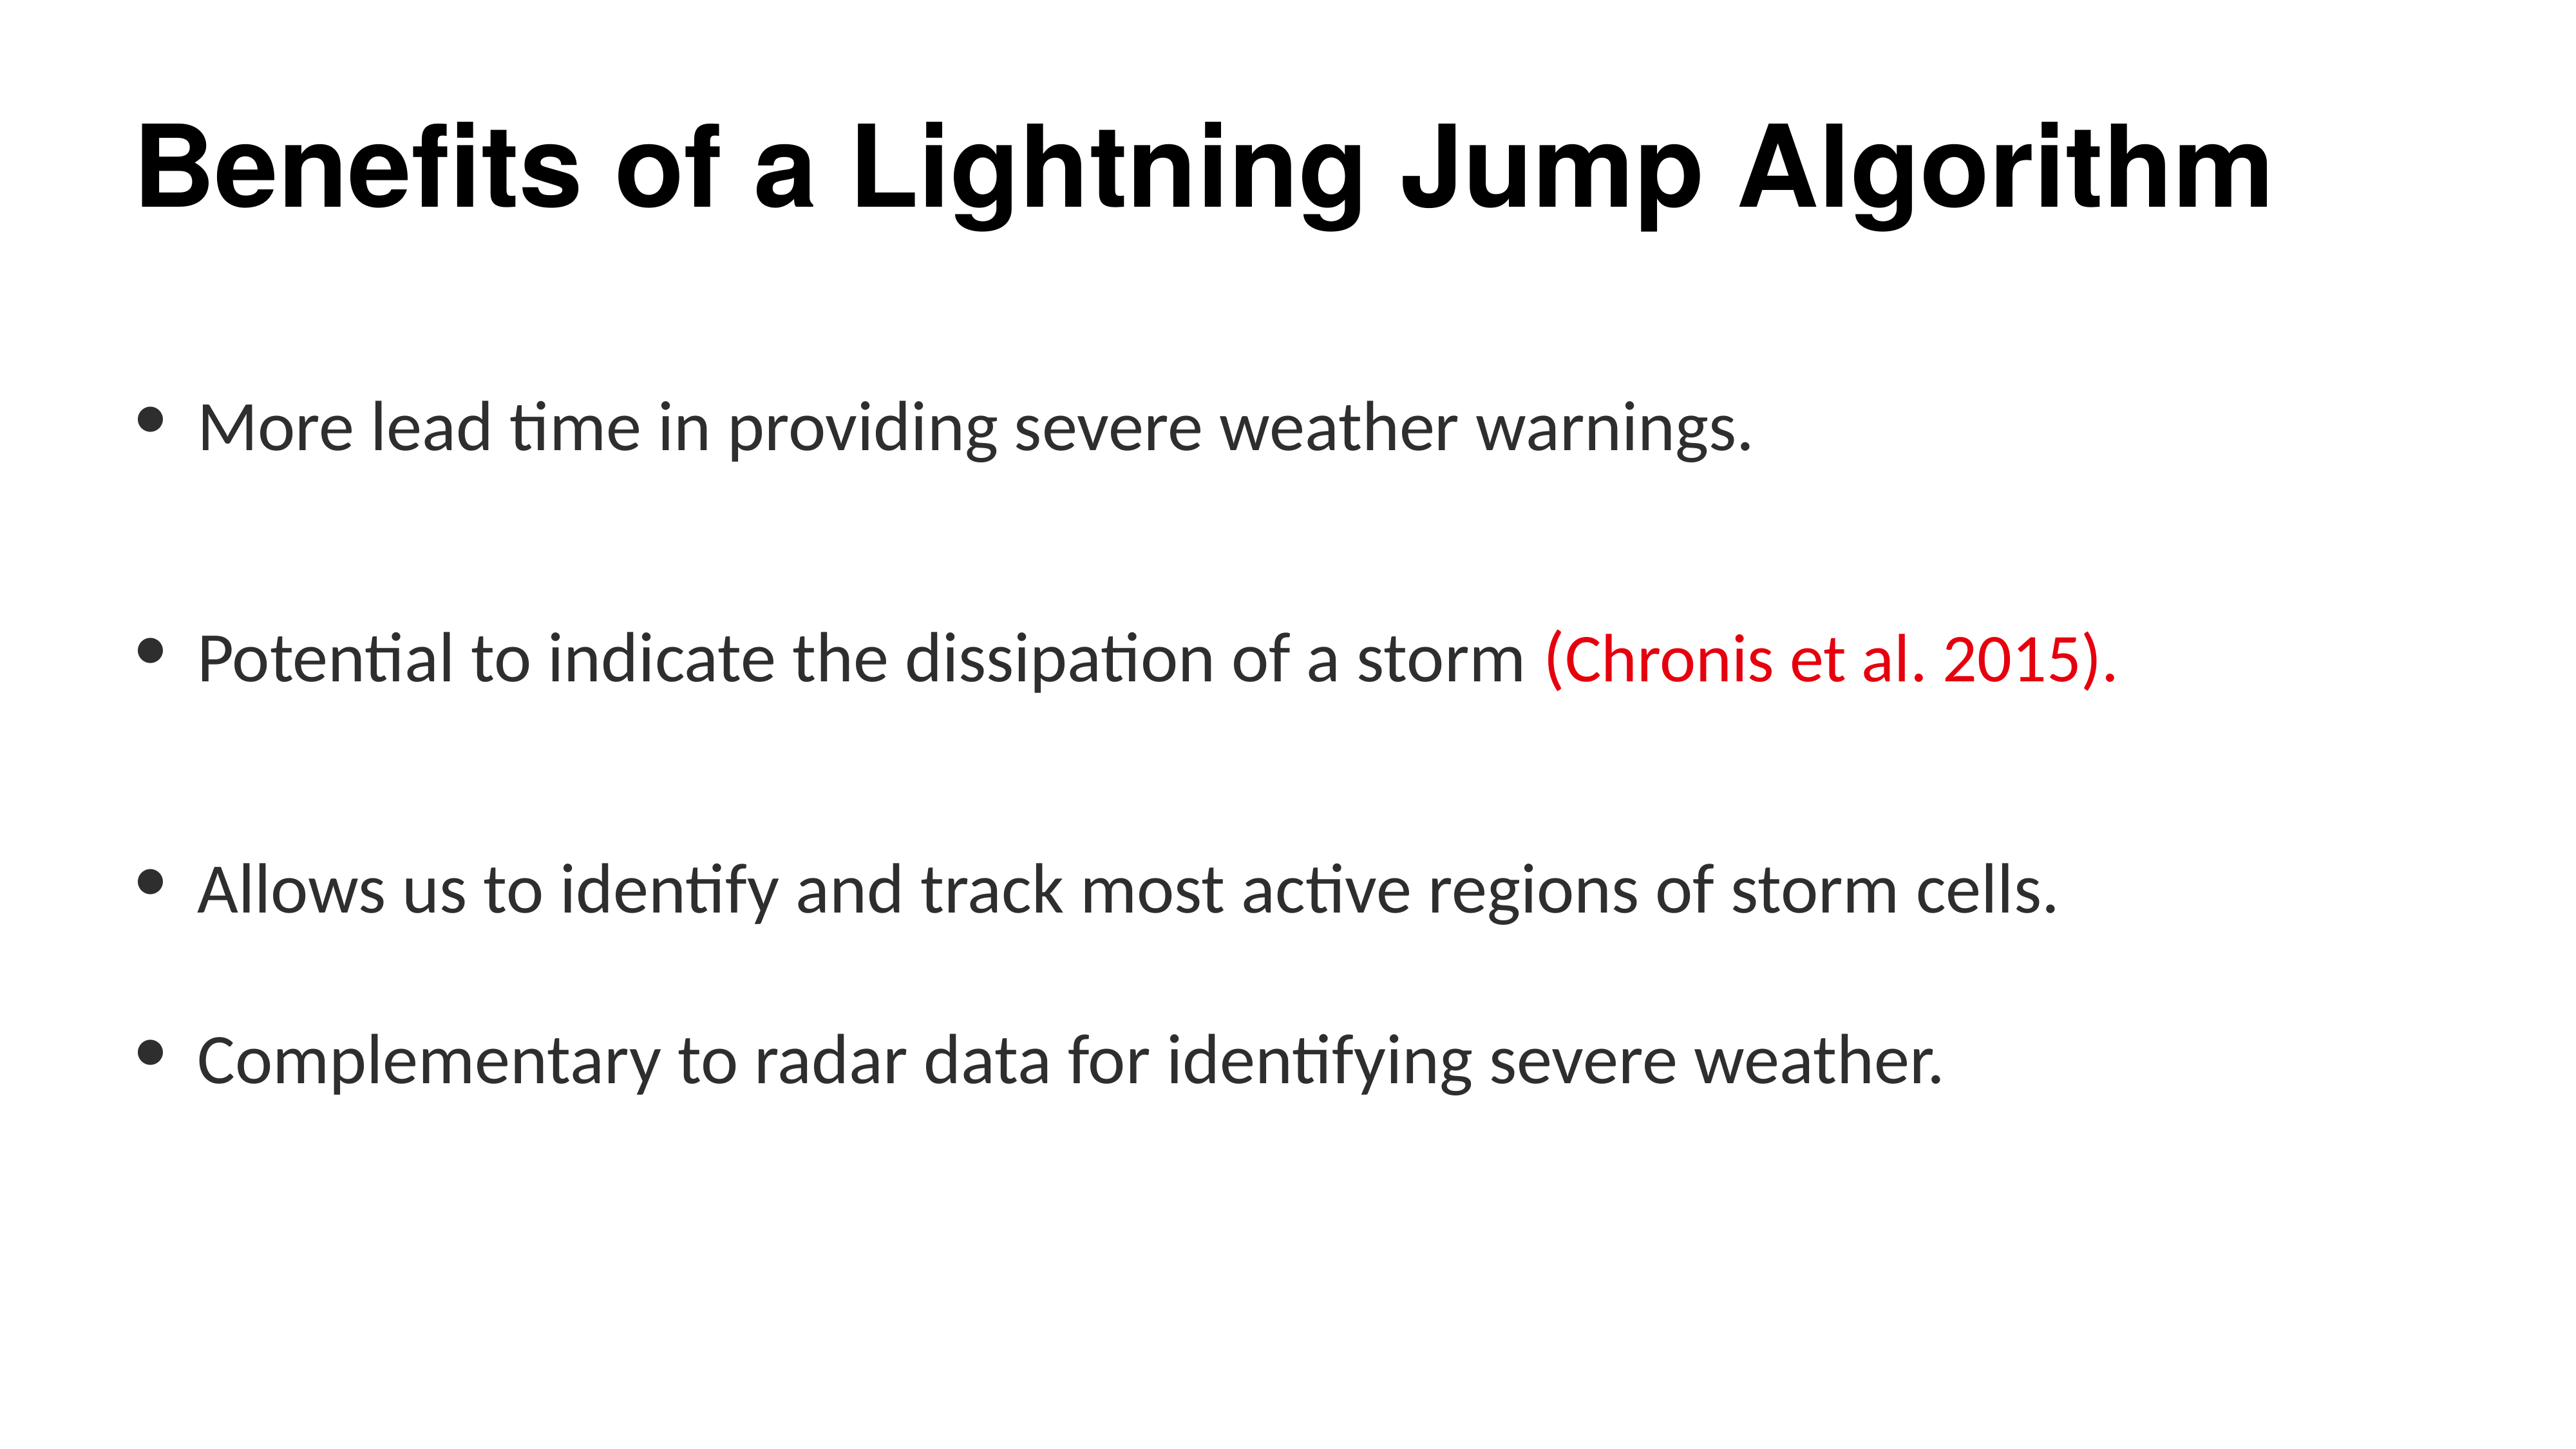

# Benefits of a Lightning Jump Algorithm
More lead time in providing severe weather warnings.
Potential to indicate the dissipation of a storm (Chronis et al. 2015).
Allows us to identify and track most active regions of storm cells.
Complementary to radar data for identifying severe weather.